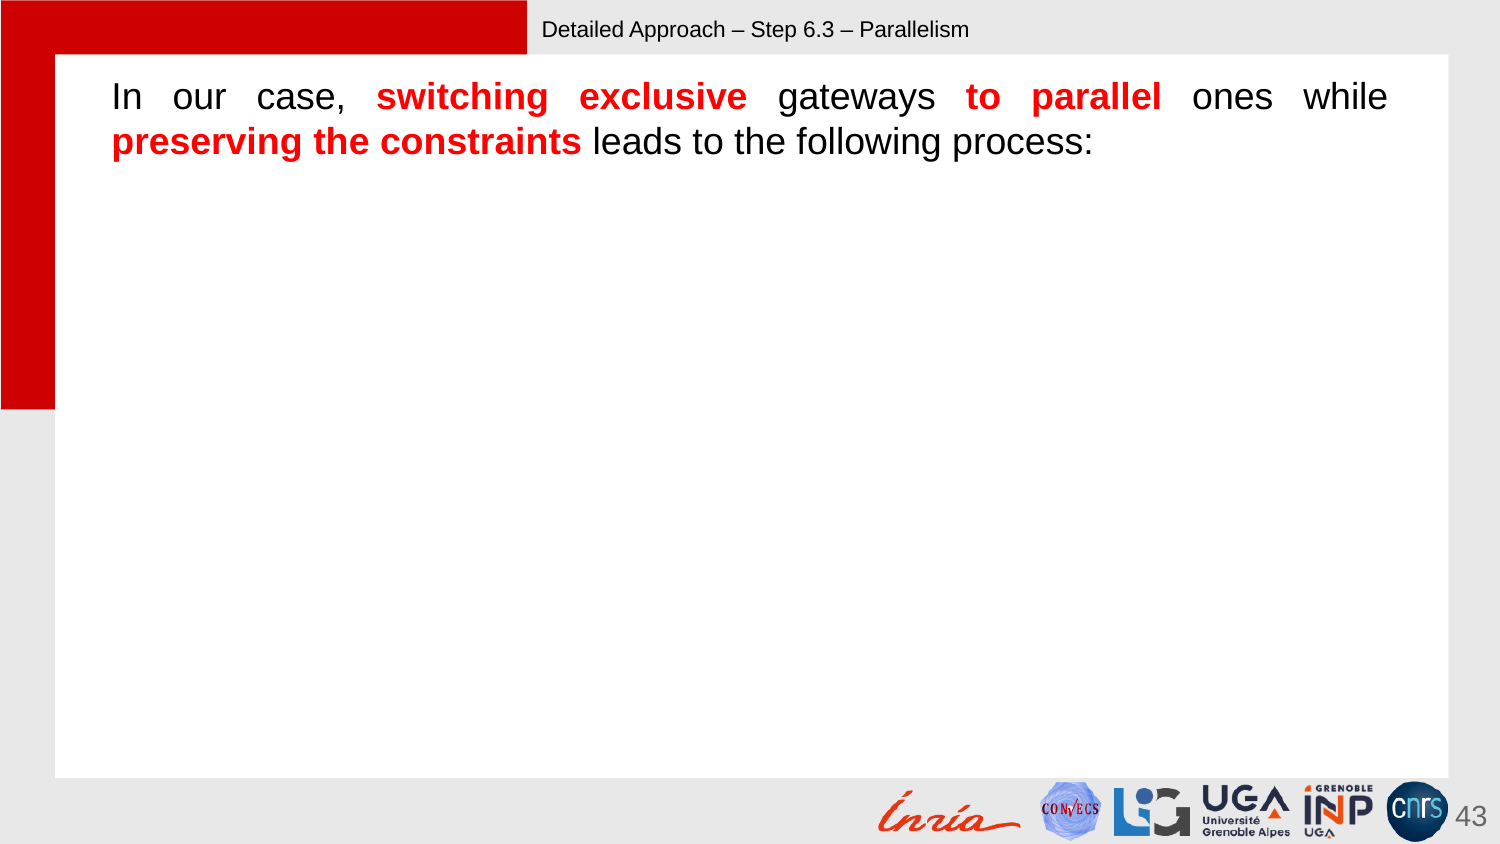

# Detailed Approach – Step 6.3 – Parallelism
In our case, switching exclusive gateways to parallel ones while preserving the constraints leads to the following process:
43